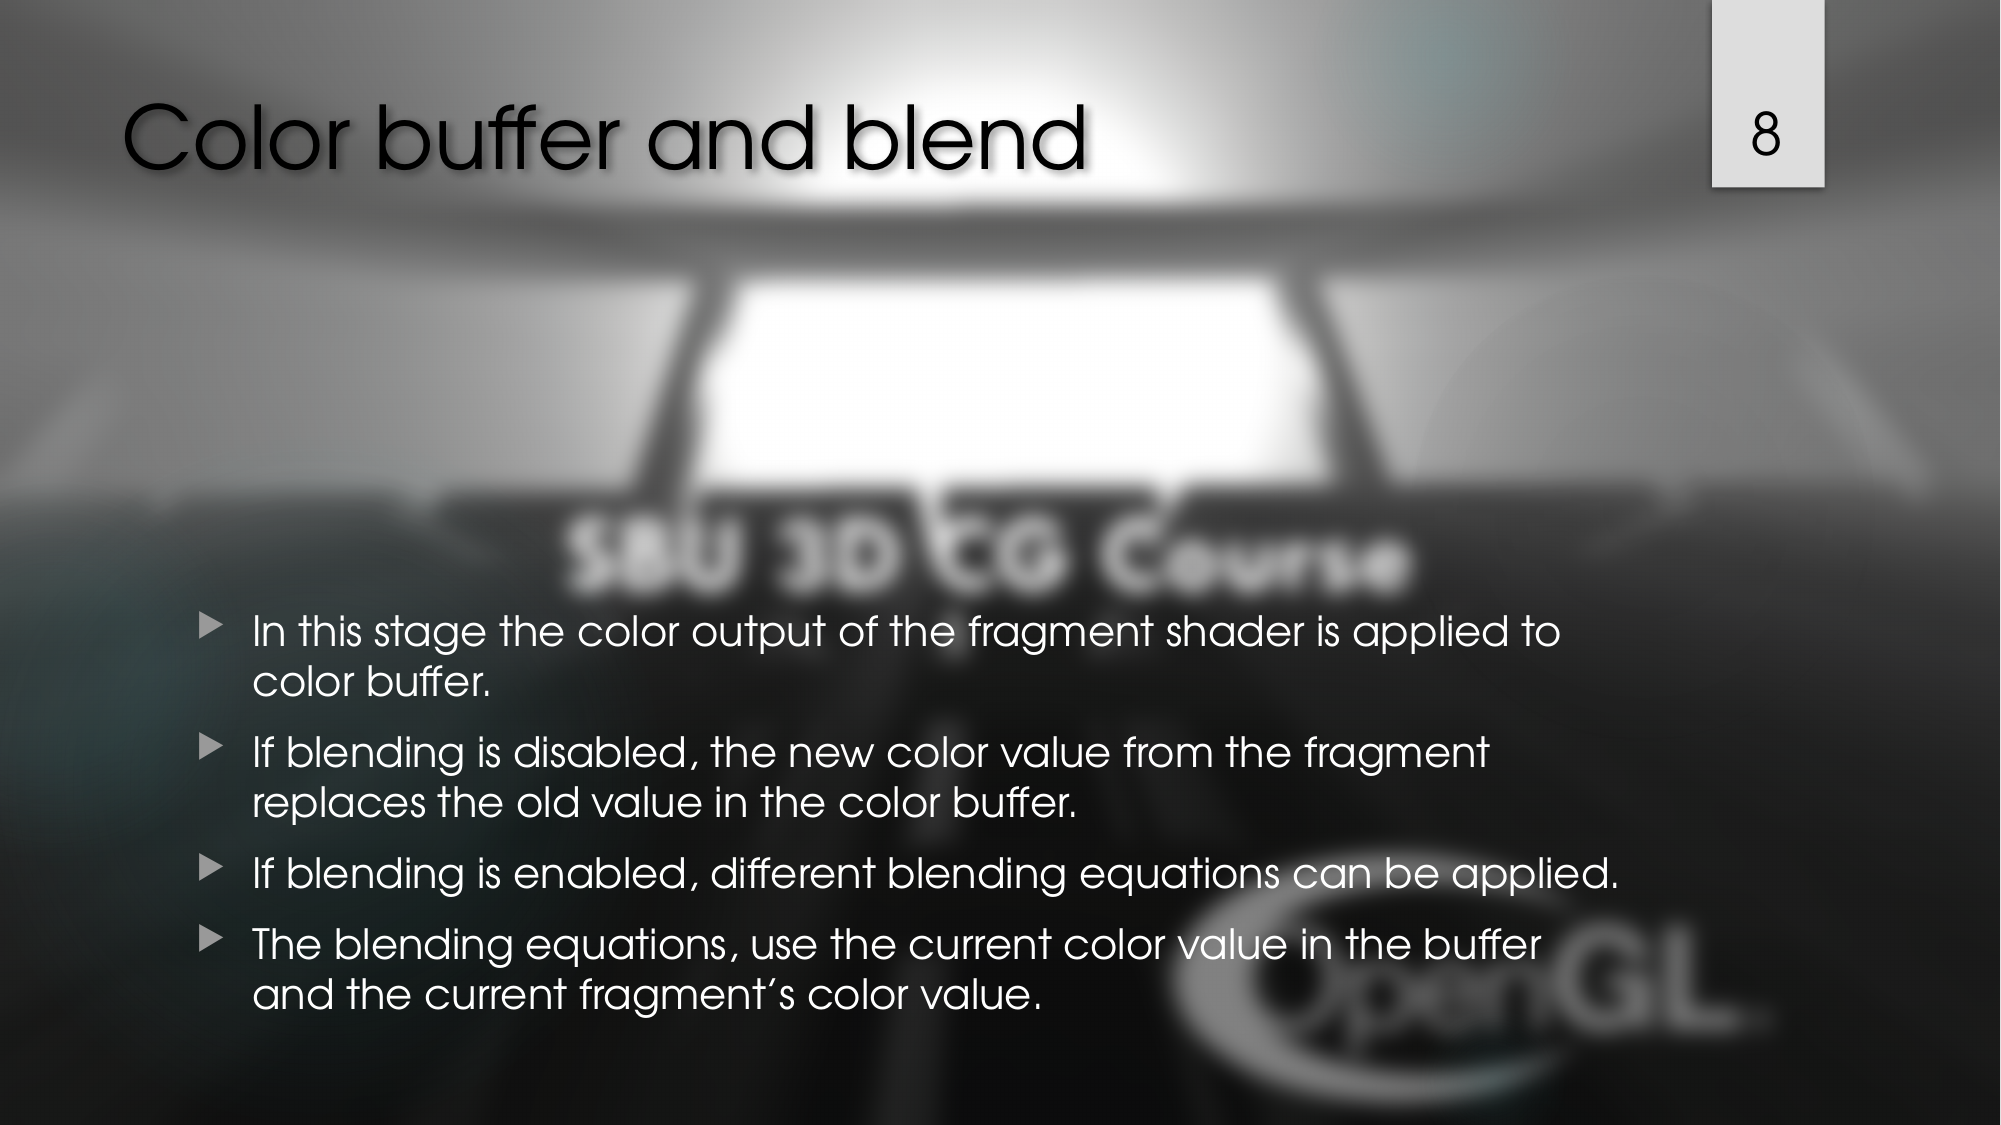

8
# Color buffer and blend
In this stage the color output of the fragment shader is applied to color buffer.
If blending is disabled, the new color value from the fragment replaces the old value in the color buffer.
If blending is enabled, different blending equations can be applied.
The blending equations, use the current color value in the buffer and the current fragment’s color value.